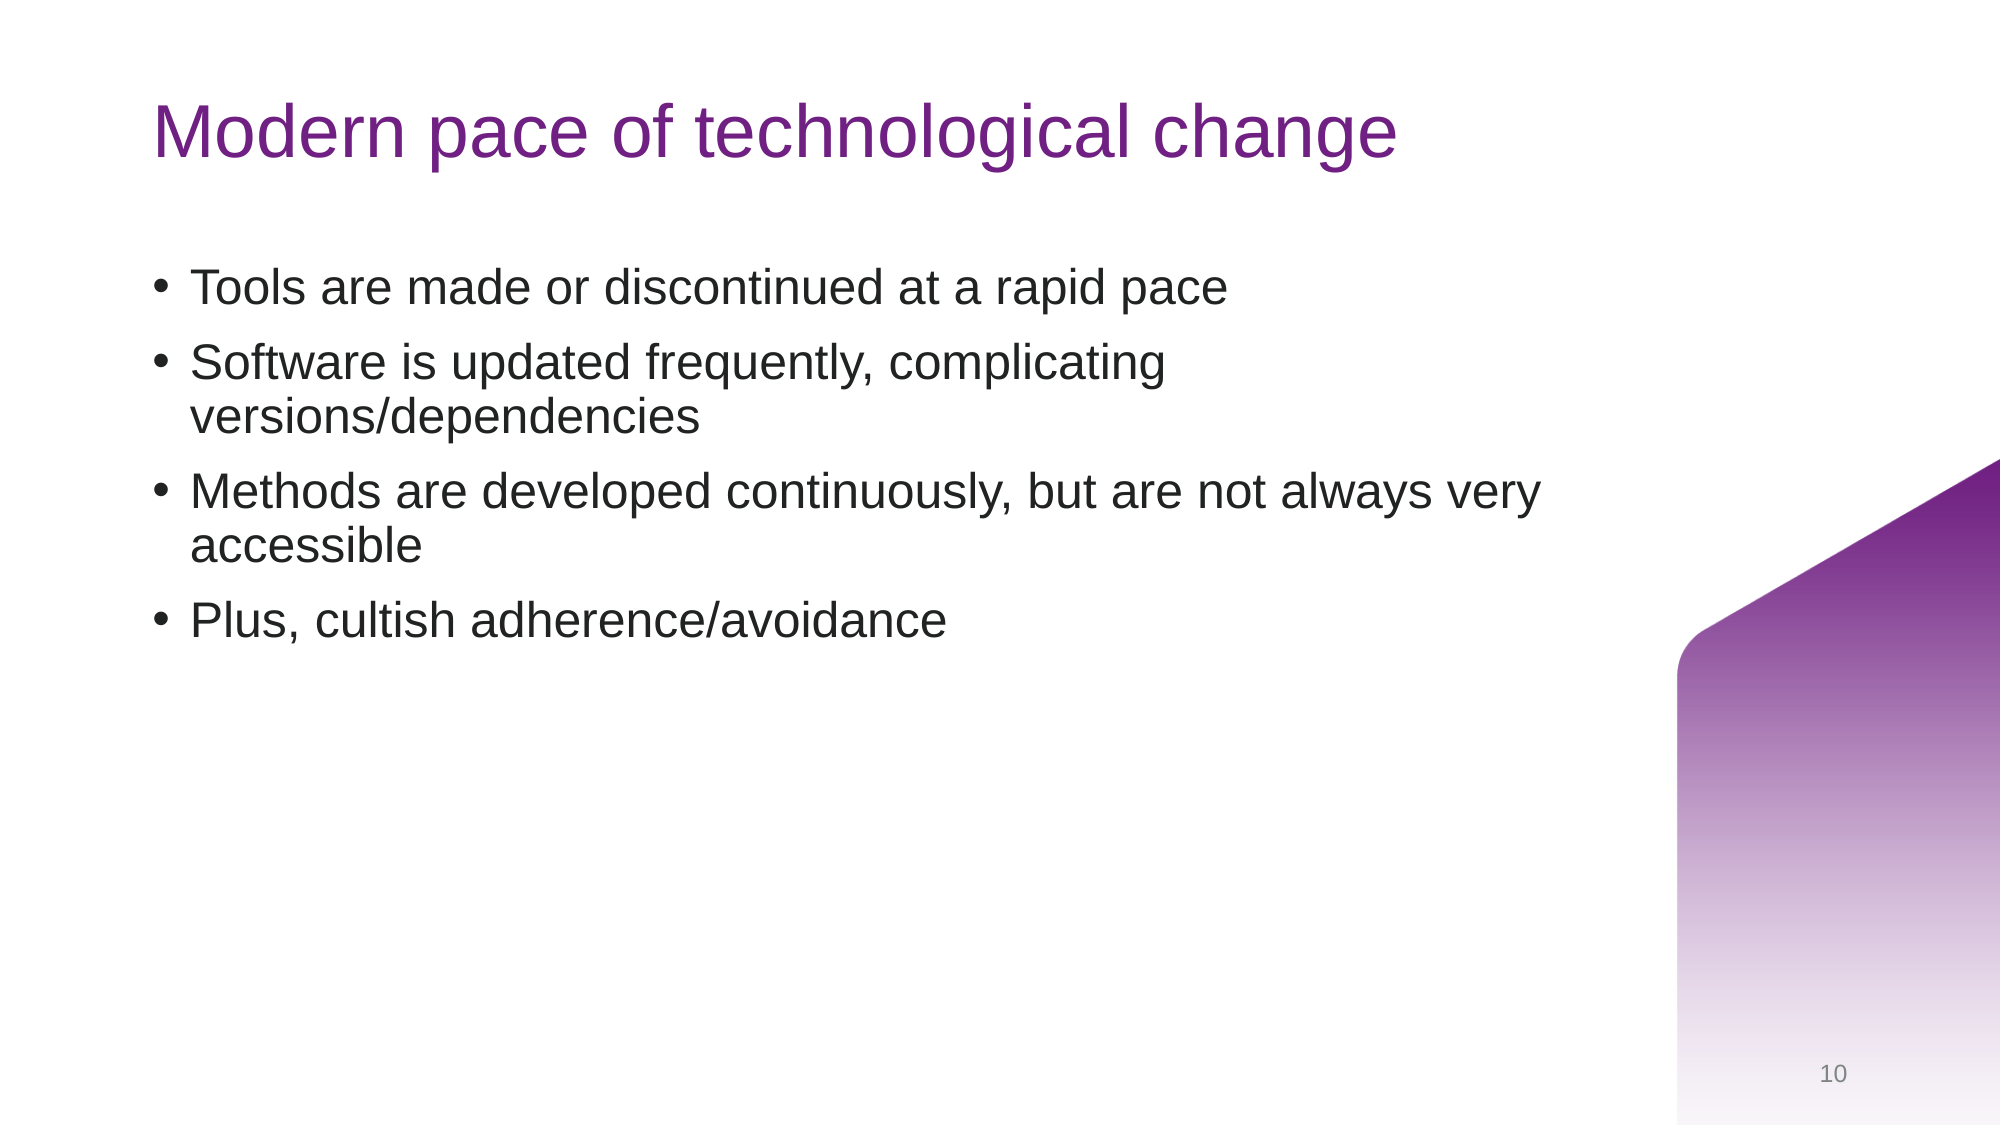

# Modern pace of technological change
Tools are made or discontinued at a rapid pace
Software is updated frequently, complicating versions/dependencies
Methods are developed continuously, but are not always very accessible
Plus, cultish adherence/avoidance

10